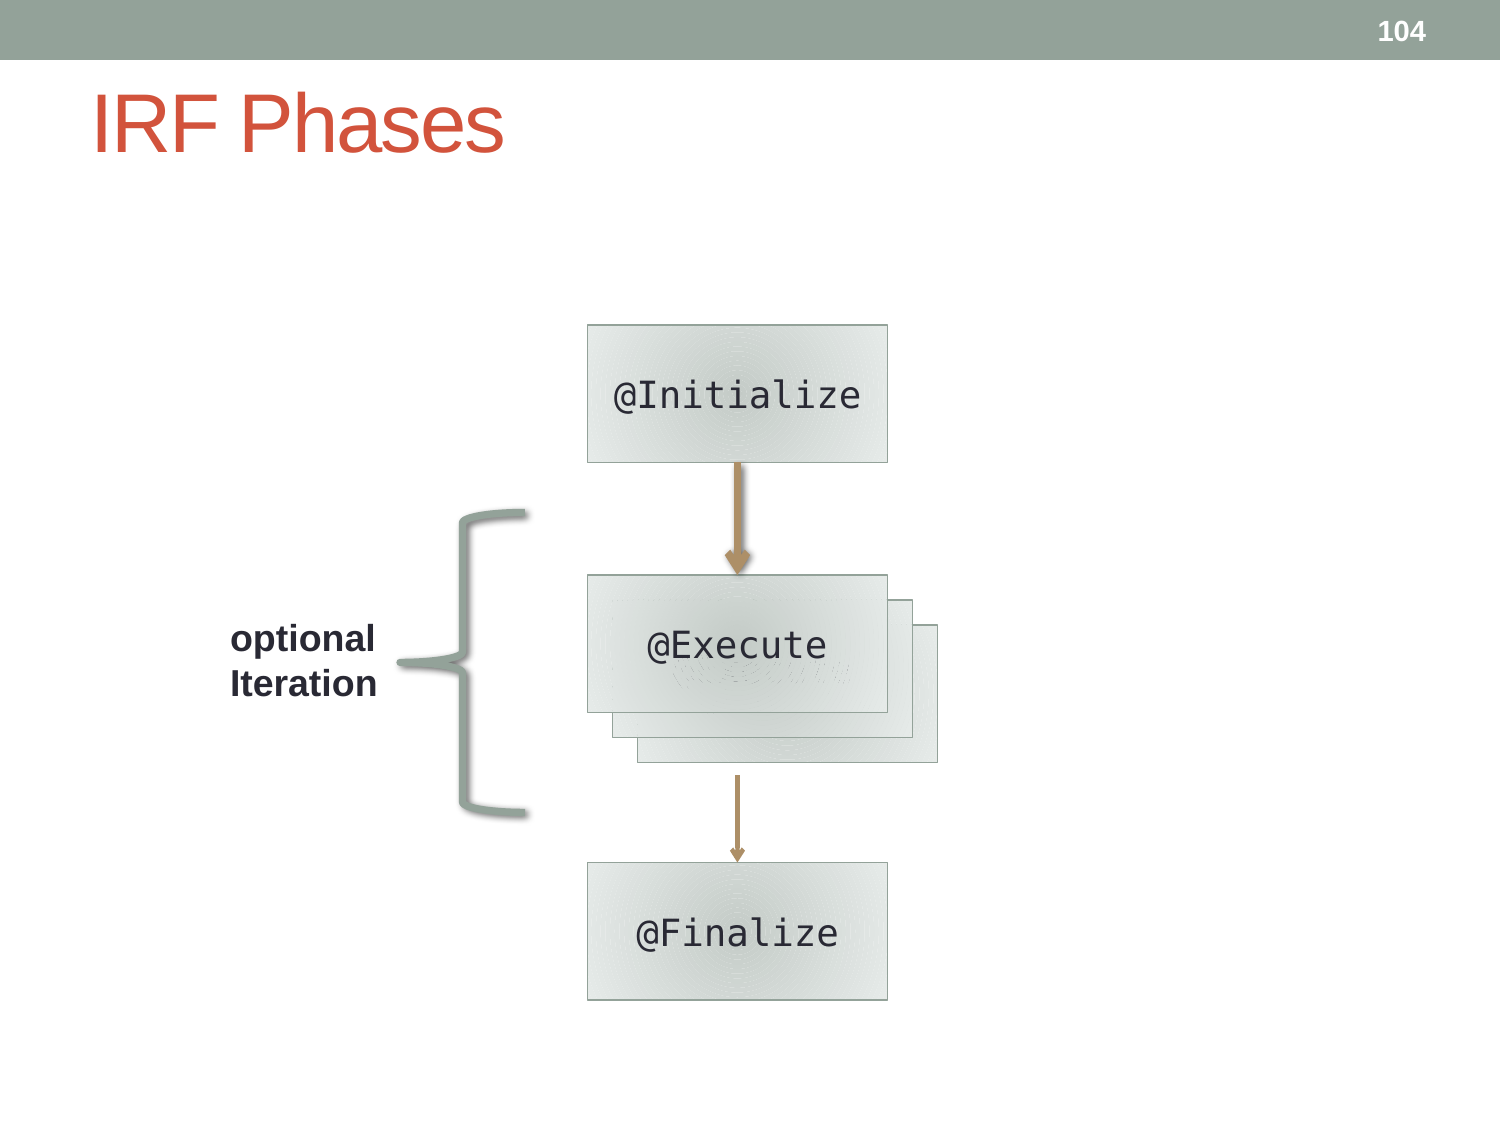

104
# IRF Phases
@Initialize

@Execute
@Execute
optional
Iteration
@Execute
@Finalize